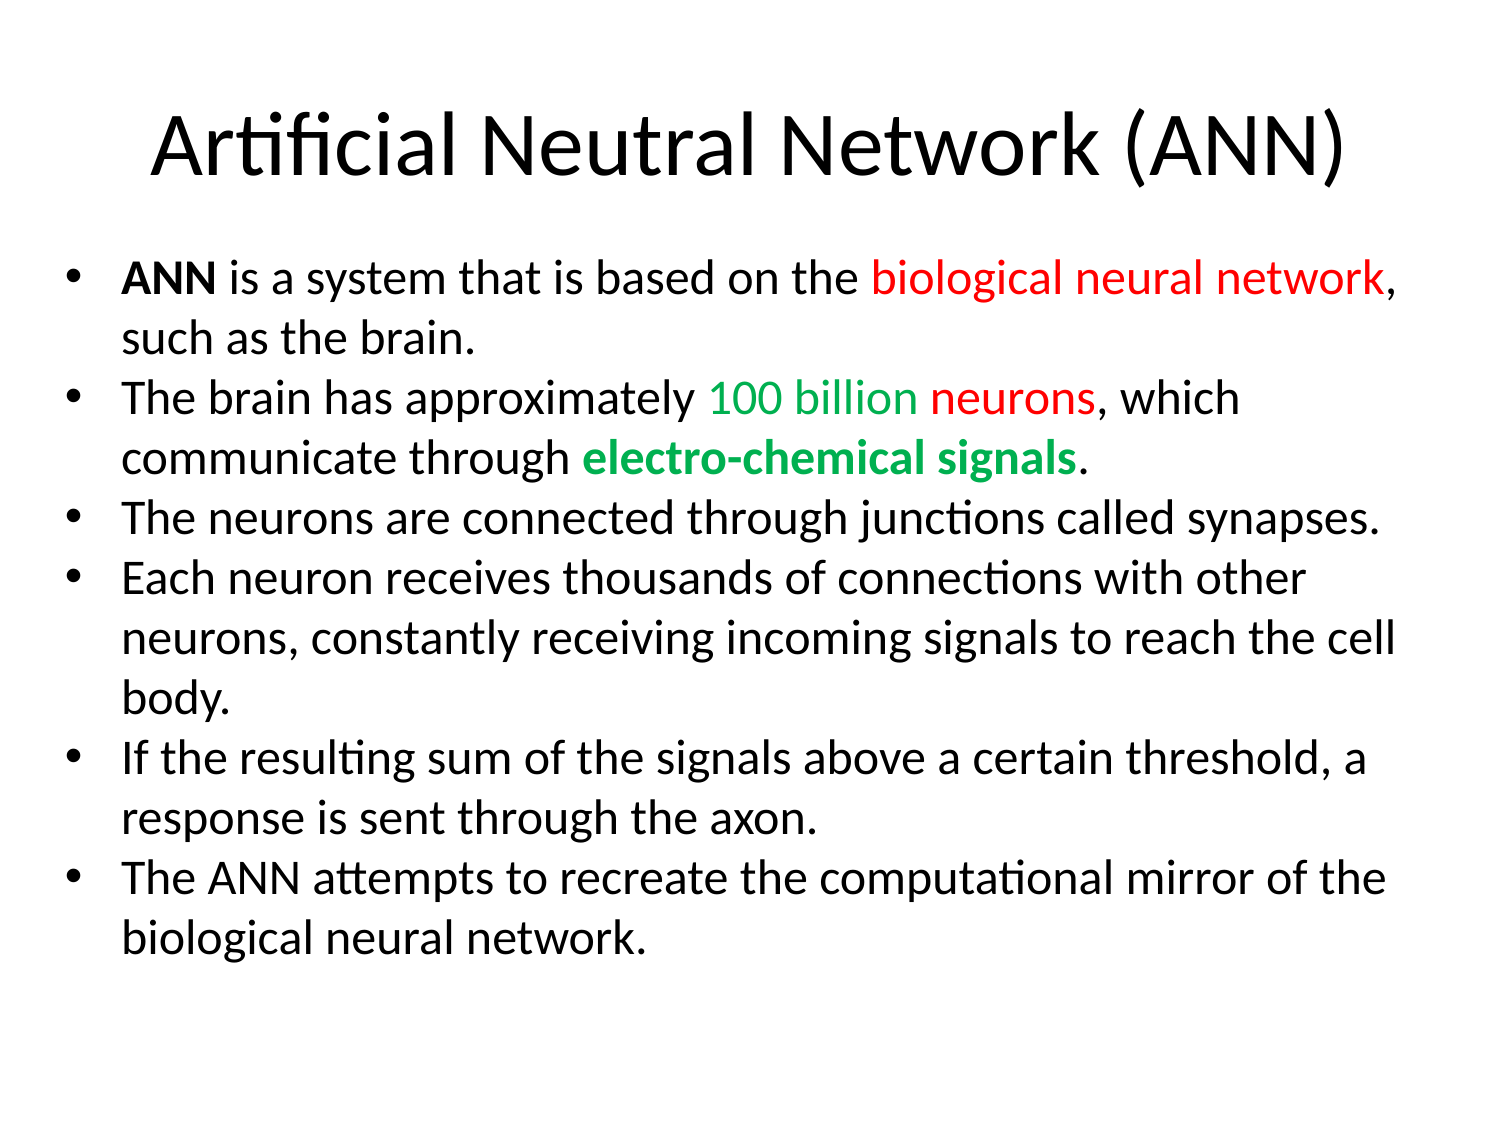

Artificial Neutral Network (ANN)
ANN is a system that is based on the biological neural network, such as the brain.
The brain has approximately 100 billion neurons, which communicate through electro-chemical signals.
The neurons are connected through junctions called synapses.
Each neuron receives thousands of connections with other neurons, constantly receiving incoming signals to reach the cell body.
If the resulting sum of the signals above a certain threshold, a response is sent through the axon.
The ANN attempts to recreate the computational mirror of the biological neural network.